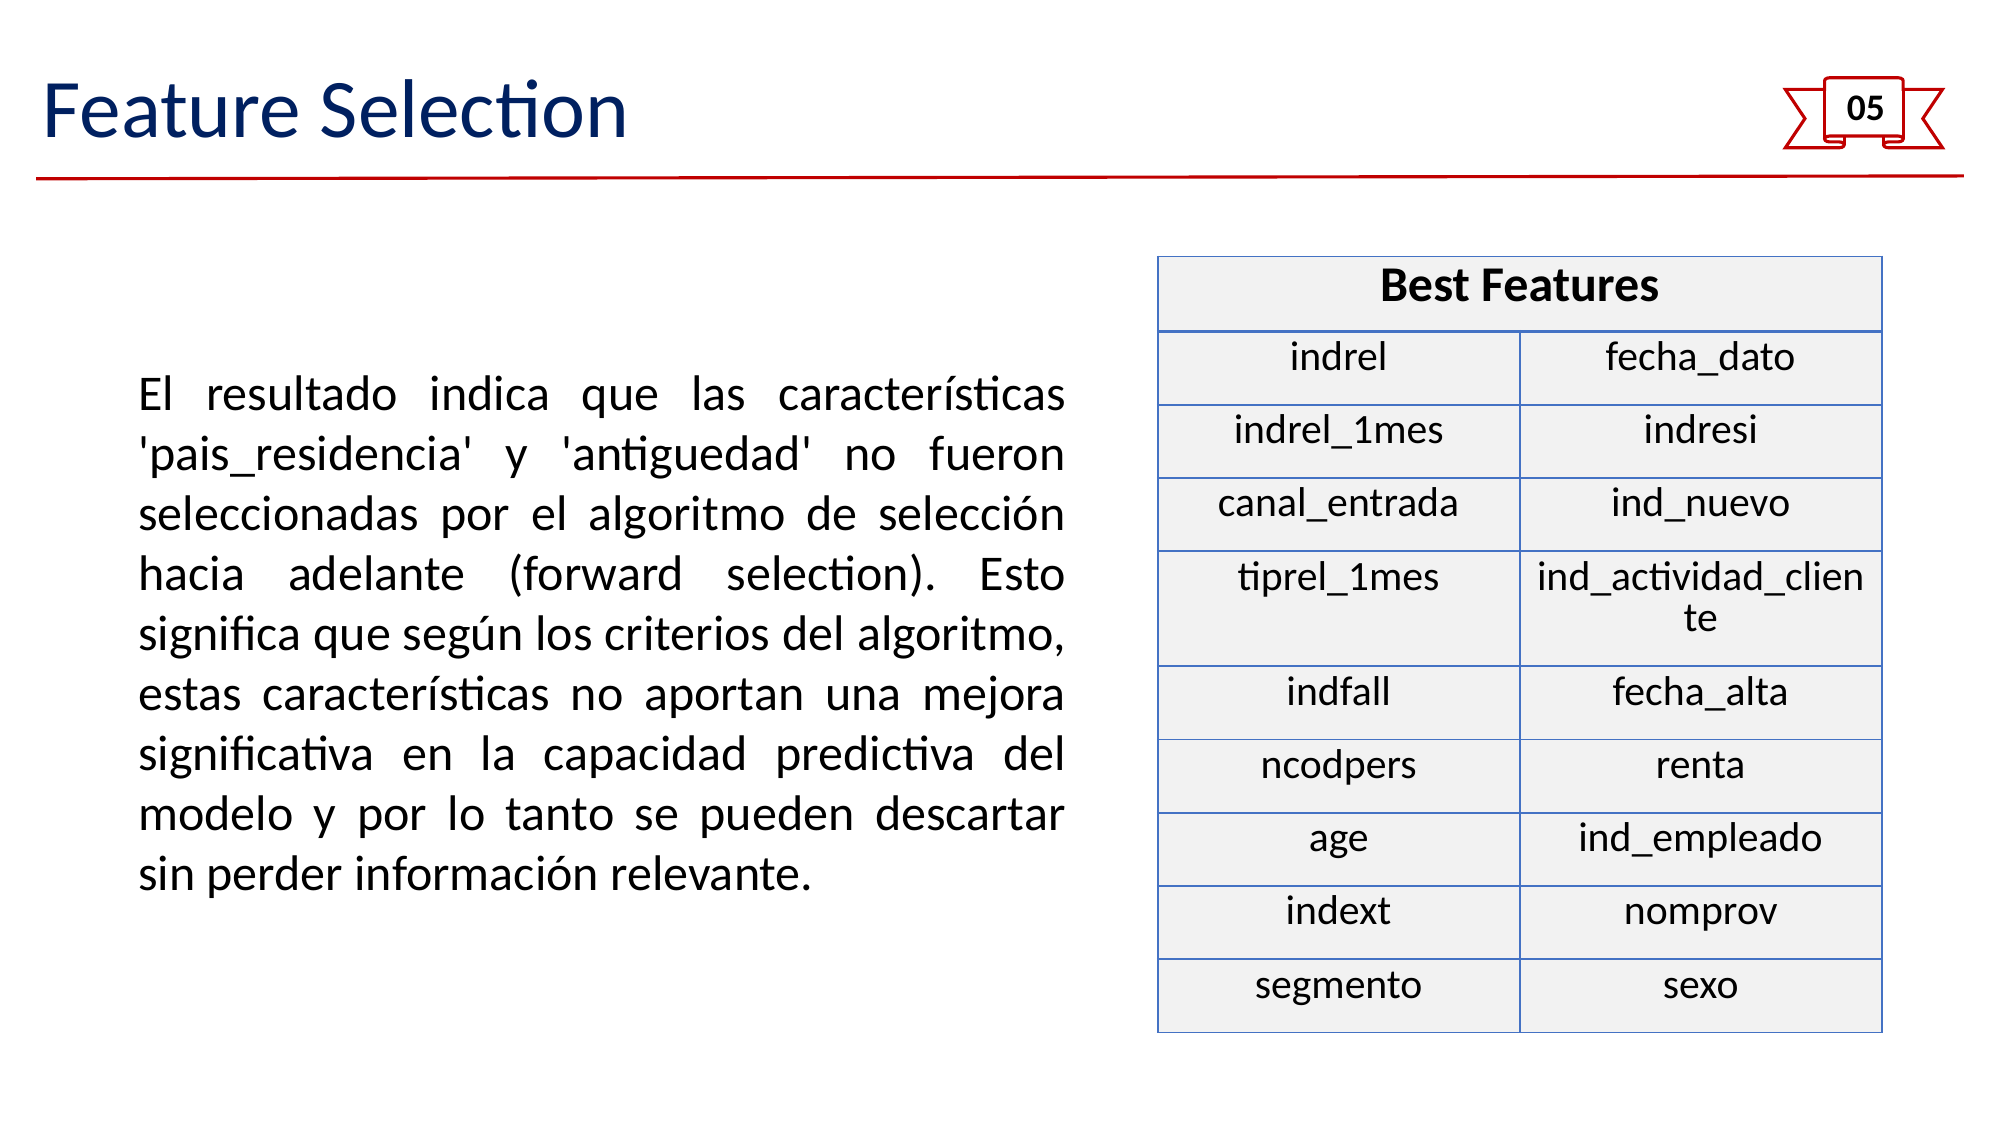

# Feature Selection
05

| Best Features |  |
| --- | --- |
| indrel | fecha\_dato |
| indrel\_1mes | indresi |
| canal\_entrada | ind\_nuevo |
| tiprel\_1mes | ind\_actividad\_cliente |
| indfall | fecha\_alta |
| ncodpers | renta |
| age | ind\_empleado |
| indext | nomprov |
| segmento | sexo |
El resultado indica que las características 'pais_residencia' y 'antiguedad' no fueron seleccionadas por el algoritmo de selección hacia adelante (forward selection). Esto significa que según los criterios del algoritmo, estas características no aportan una mejora significativa en la capacidad predictiva del modelo y por lo tanto se pueden descartar sin perder información relevante.